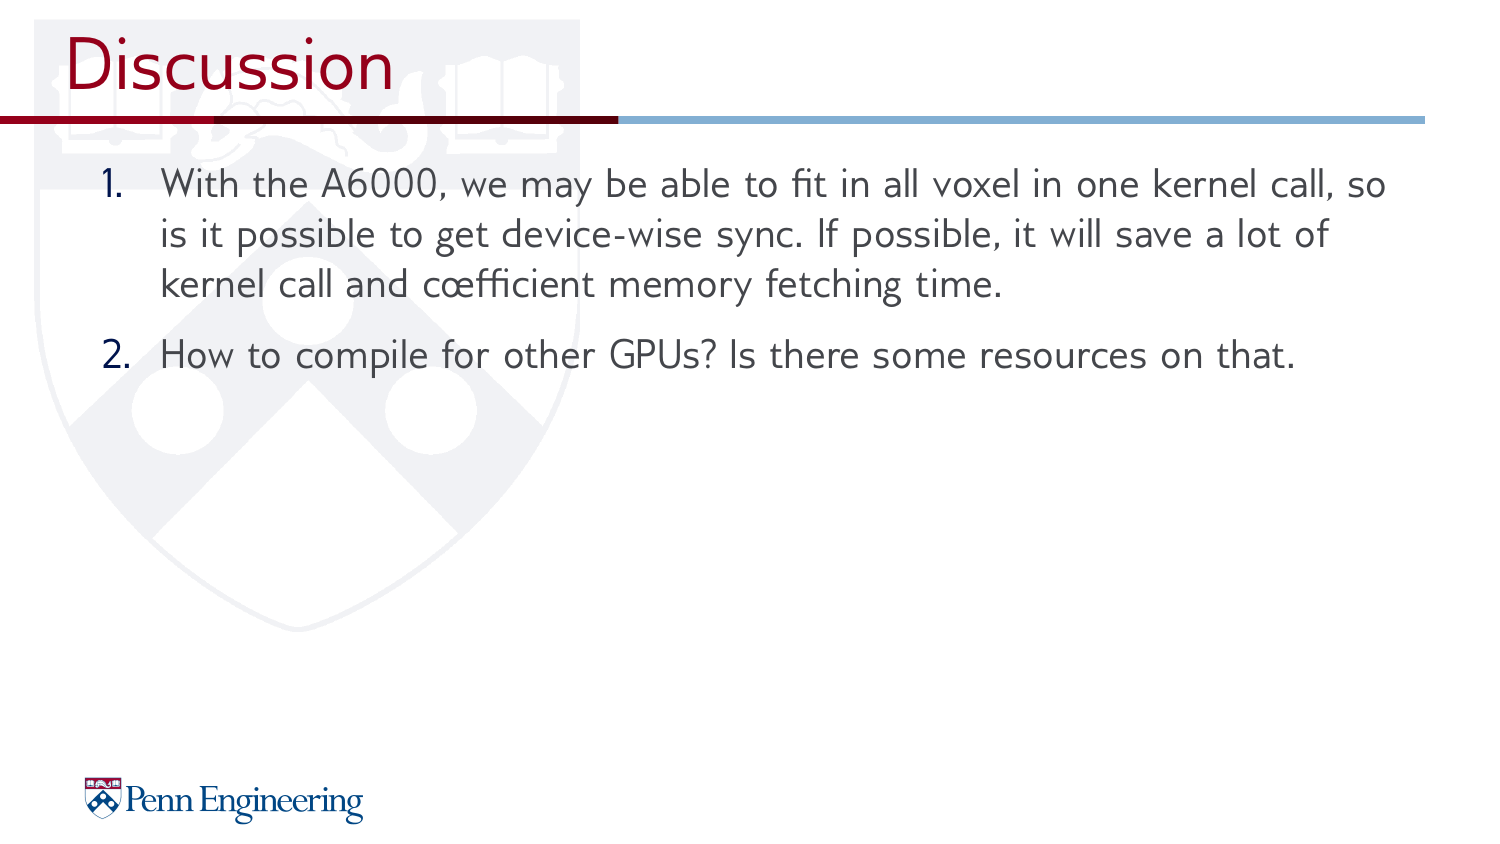

# Discussion
With the A6000, we may be able to fit in all voxel in one kernel call, so is it possible to get device-wise sync. If possible, it will save a lot of kernel call and coefficient memory fetching time.
How to compile for other GPUs? Is there some resources on that.